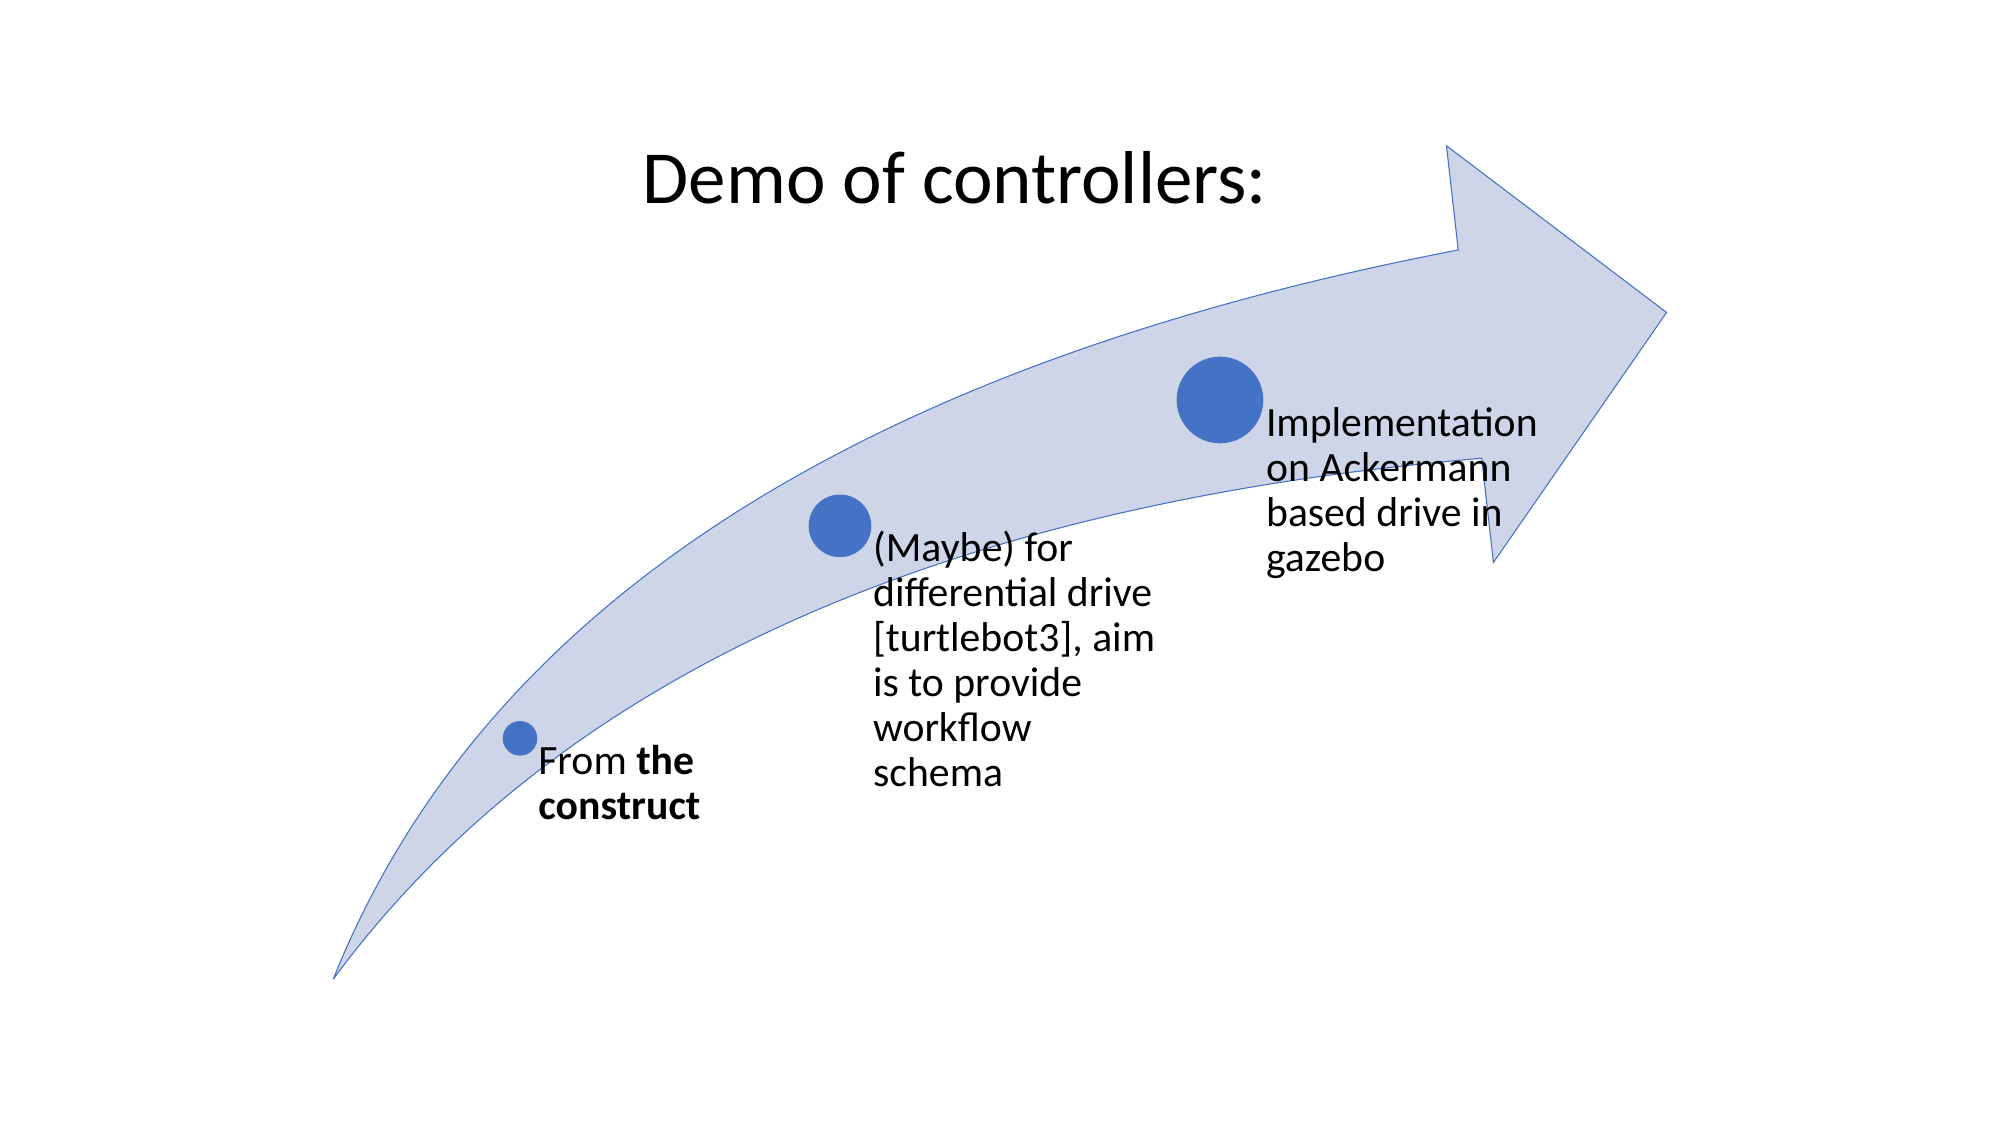

From the construct
(Maybe) for differential drive [turtlebot3], aim is to provide workflow schema
Implementation on Ackermann based drive in gazebo
Demo of controllers: